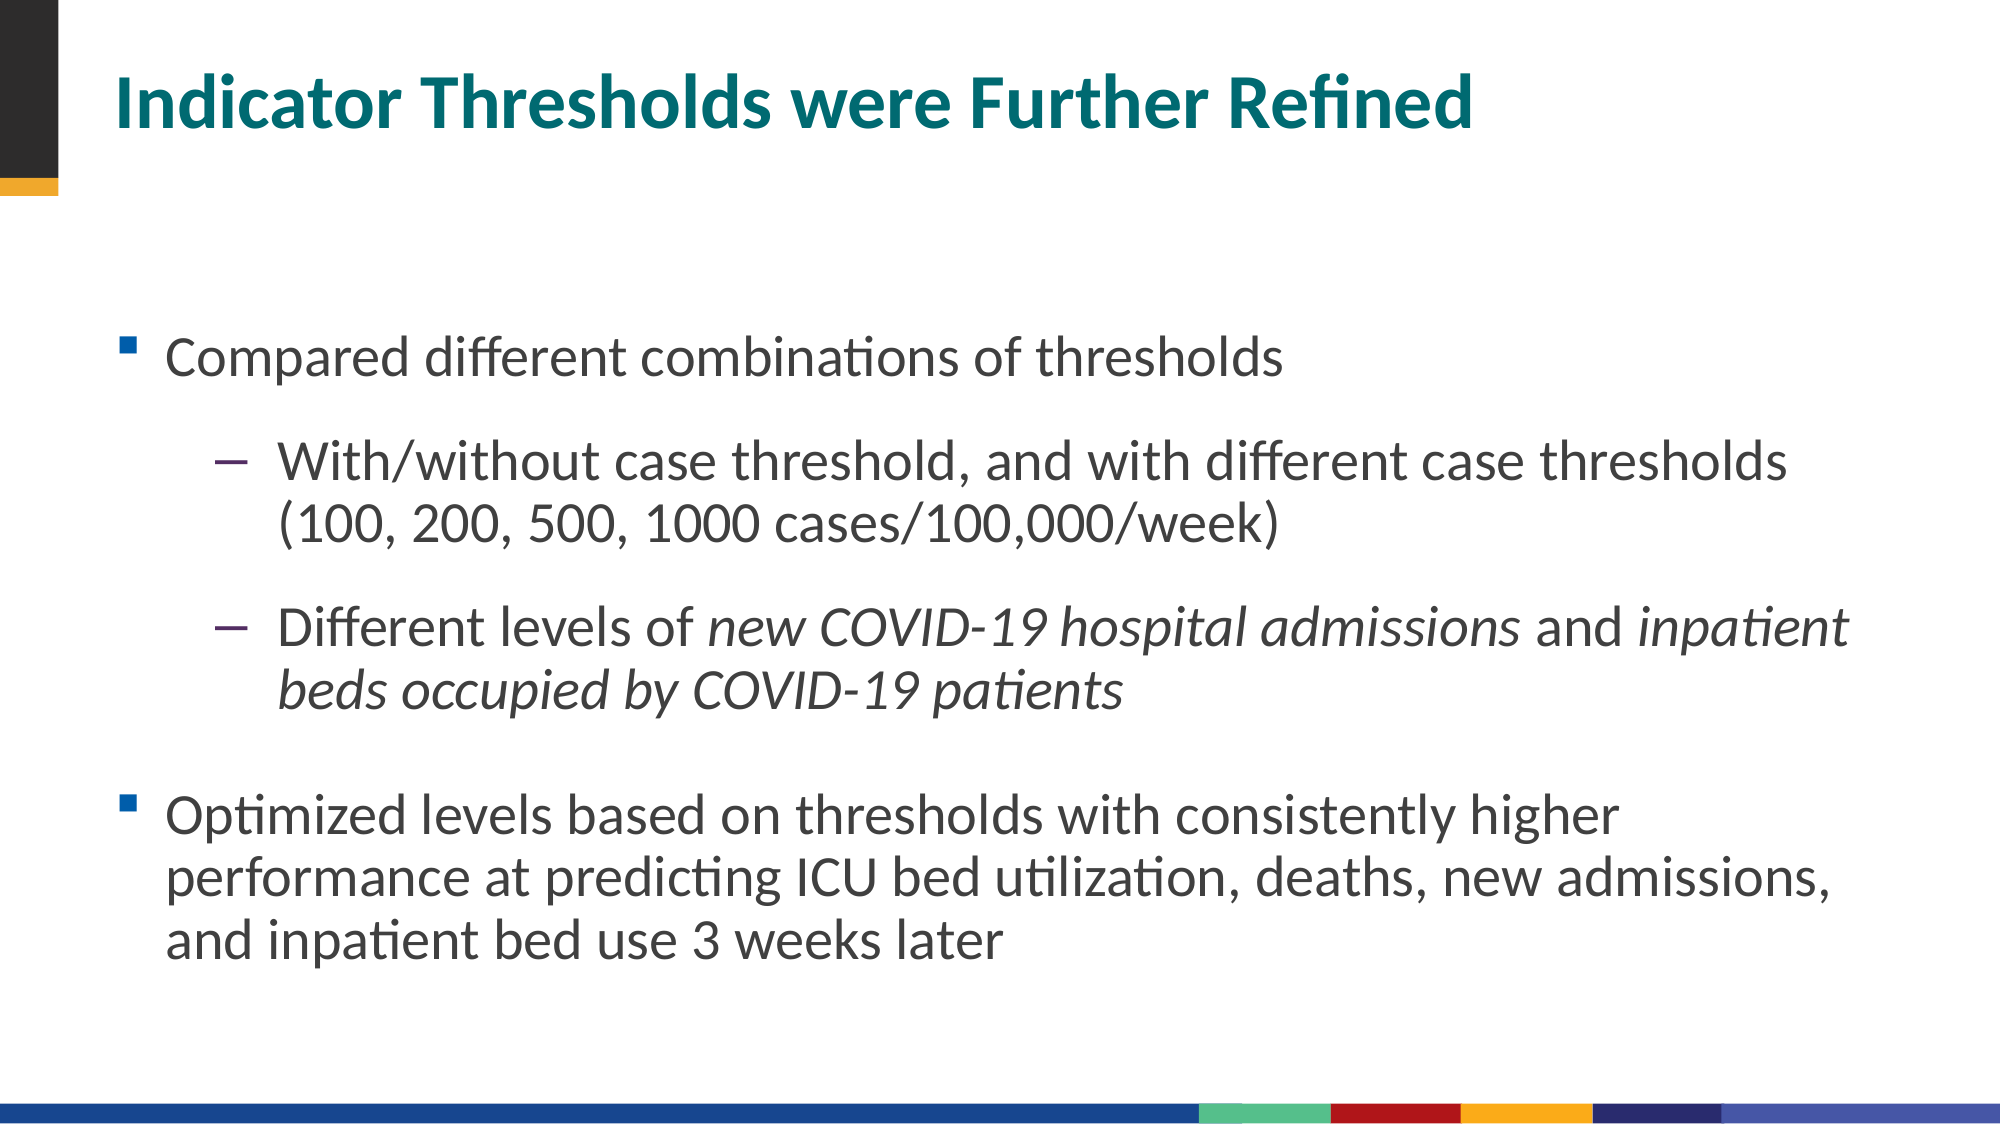

# Indicator Thresholds were Further Refined
Compared different combinations of thresholds
With/without case threshold, and with different case thresholds (100, 200, 500, 1000 cases/100,000/week)
Different levels of new COVID-19 hospital admissions and inpatient beds occupied by COVID-19 patients
Optimized levels based on thresholds with consistently higher performance at predicting ICU bed utilization, deaths, new admissions, and inpatient bed use 3 weeks later